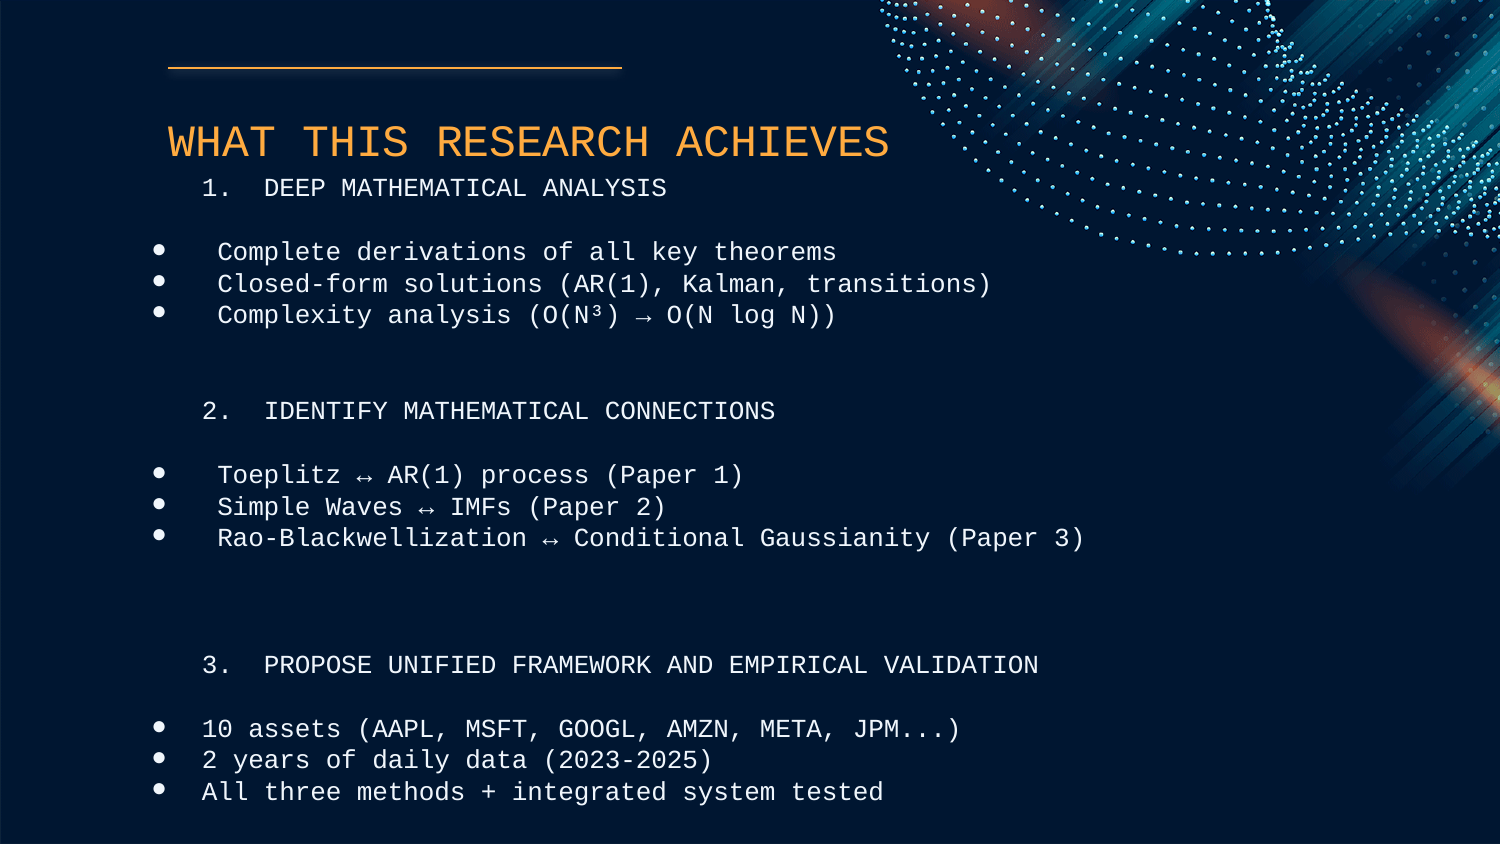

# WHAT THIS RESEARCH ACHIEVES

1.  DEEP MATHEMATICAL ANALYSIS
 Complete derivations of all key theorems
 Closed-form solutions (AR(1), Kalman, transitions)
 Complexity analysis (O(N³) → O(N log N))
2.  IDENTIFY MATHEMATICAL CONNECTIONS
 Toeplitz ↔ AR(1) process (Paper 1)
 Simple Waves ↔ IMFs (Paper 2)
 Rao-Blackwellization ↔ Conditional Gaussianity (Paper 3)
3.  PROPOSE UNIFIED FRAMEWORK AND EMPIRICAL VALIDATION
10 assets (AAPL, MSFT, GOOGL, AMZN, META, JPM...)
2 years of daily data (2023-2025)
All three methods + integrated system tested